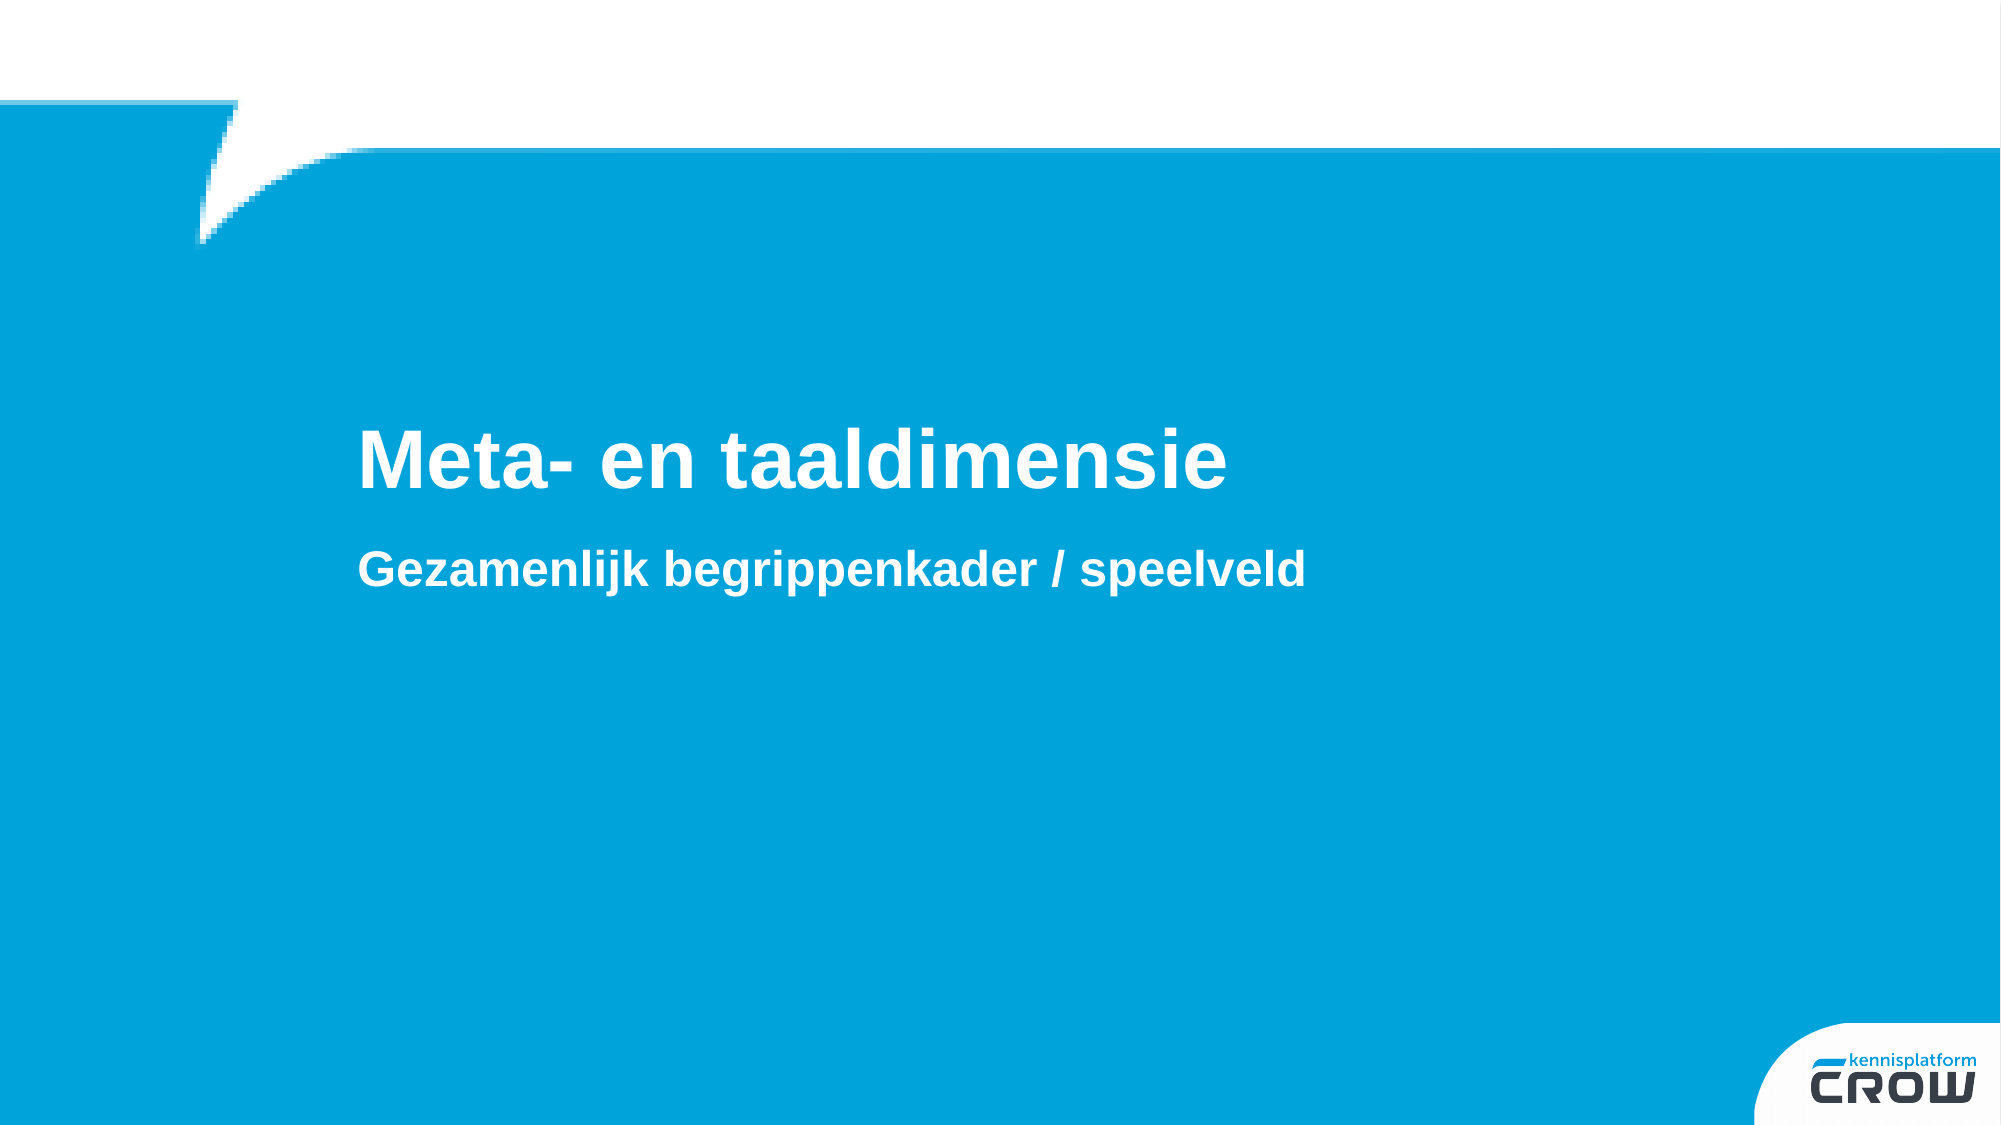

# Meta- en taaldimensie
Gezamenlijk begrippenkader / speelveld